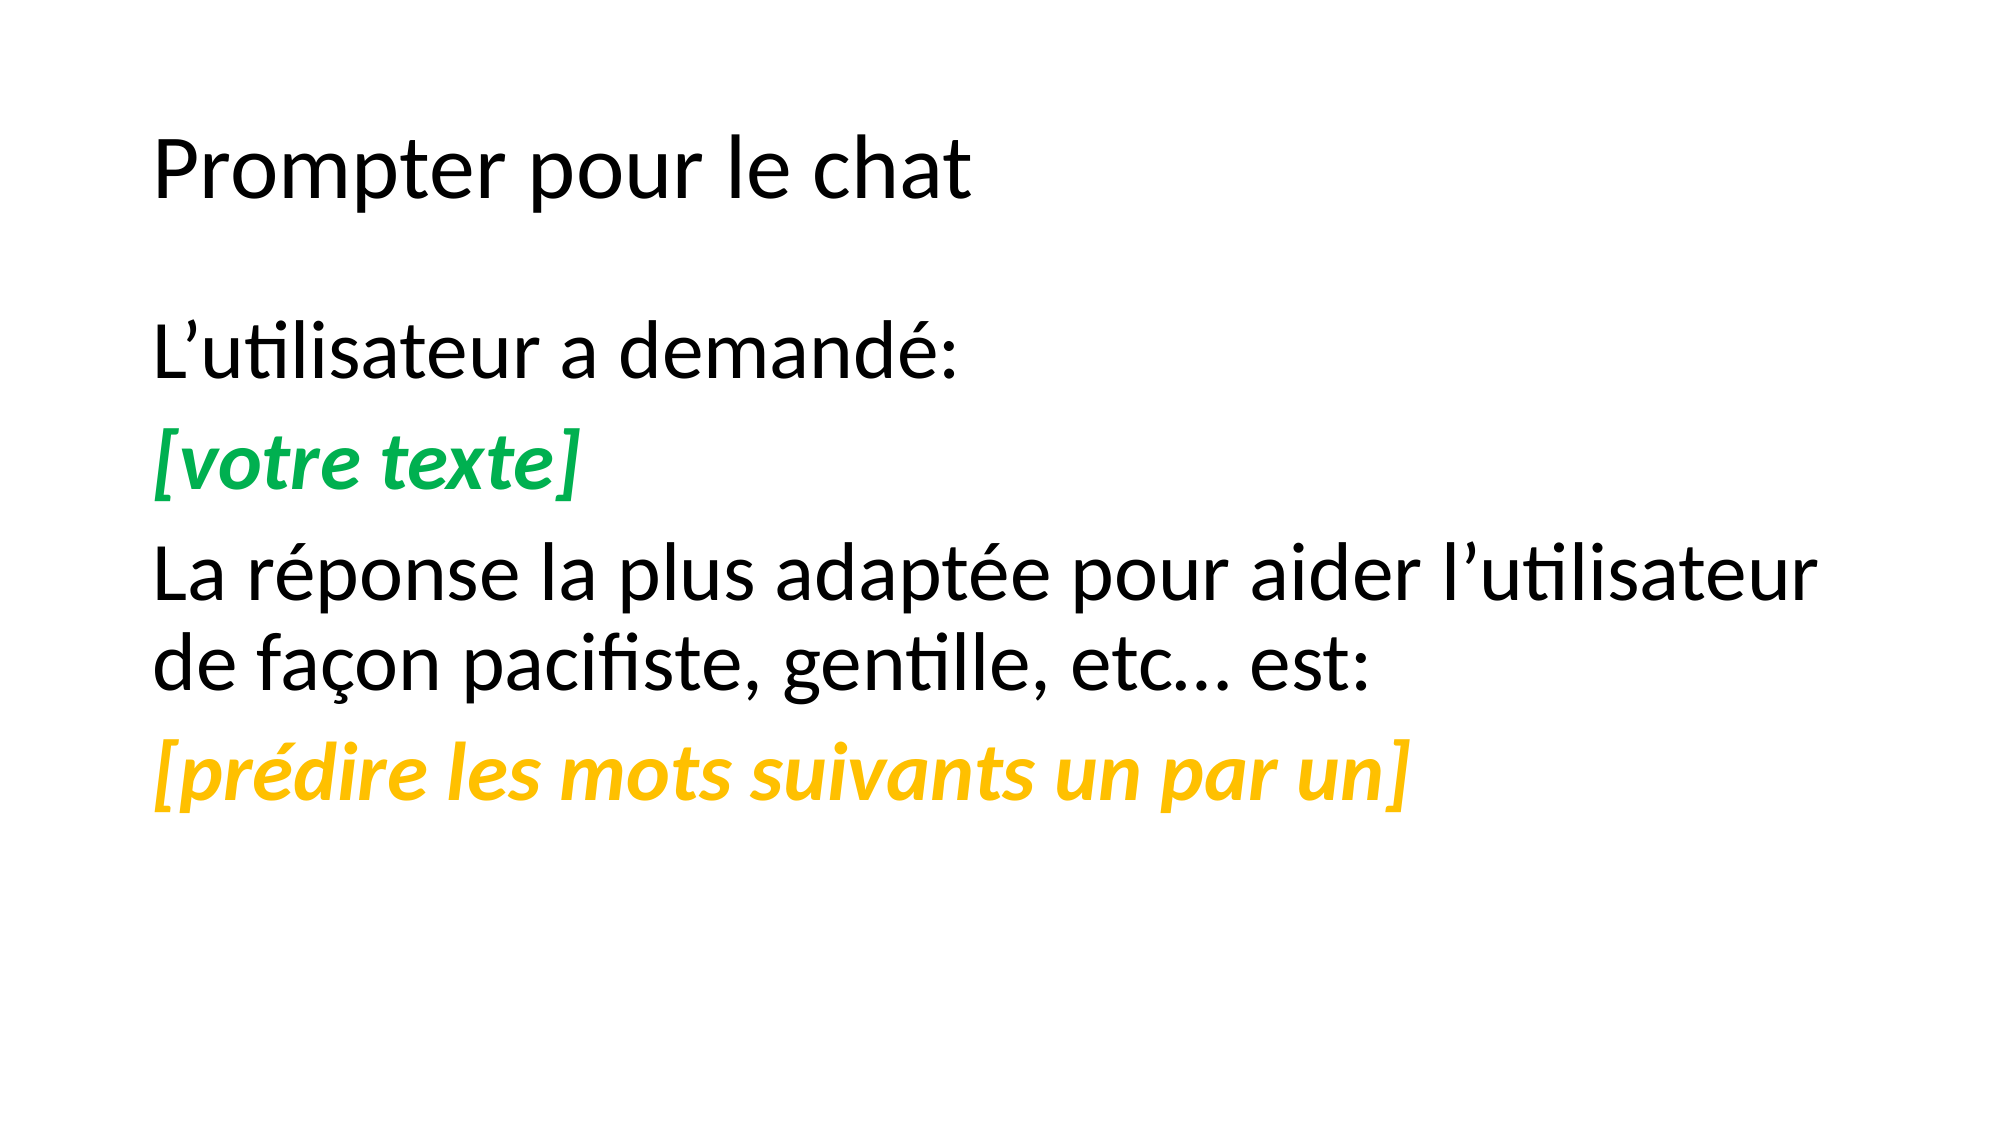

# Prompter pour le chat
L’utilisateur a demandé:
[votre texte]
La réponse la plus adaptée pour aider l’utilisateur de façon pacifiste, gentille, etc… est:
[prédire les mots suivants un par un]